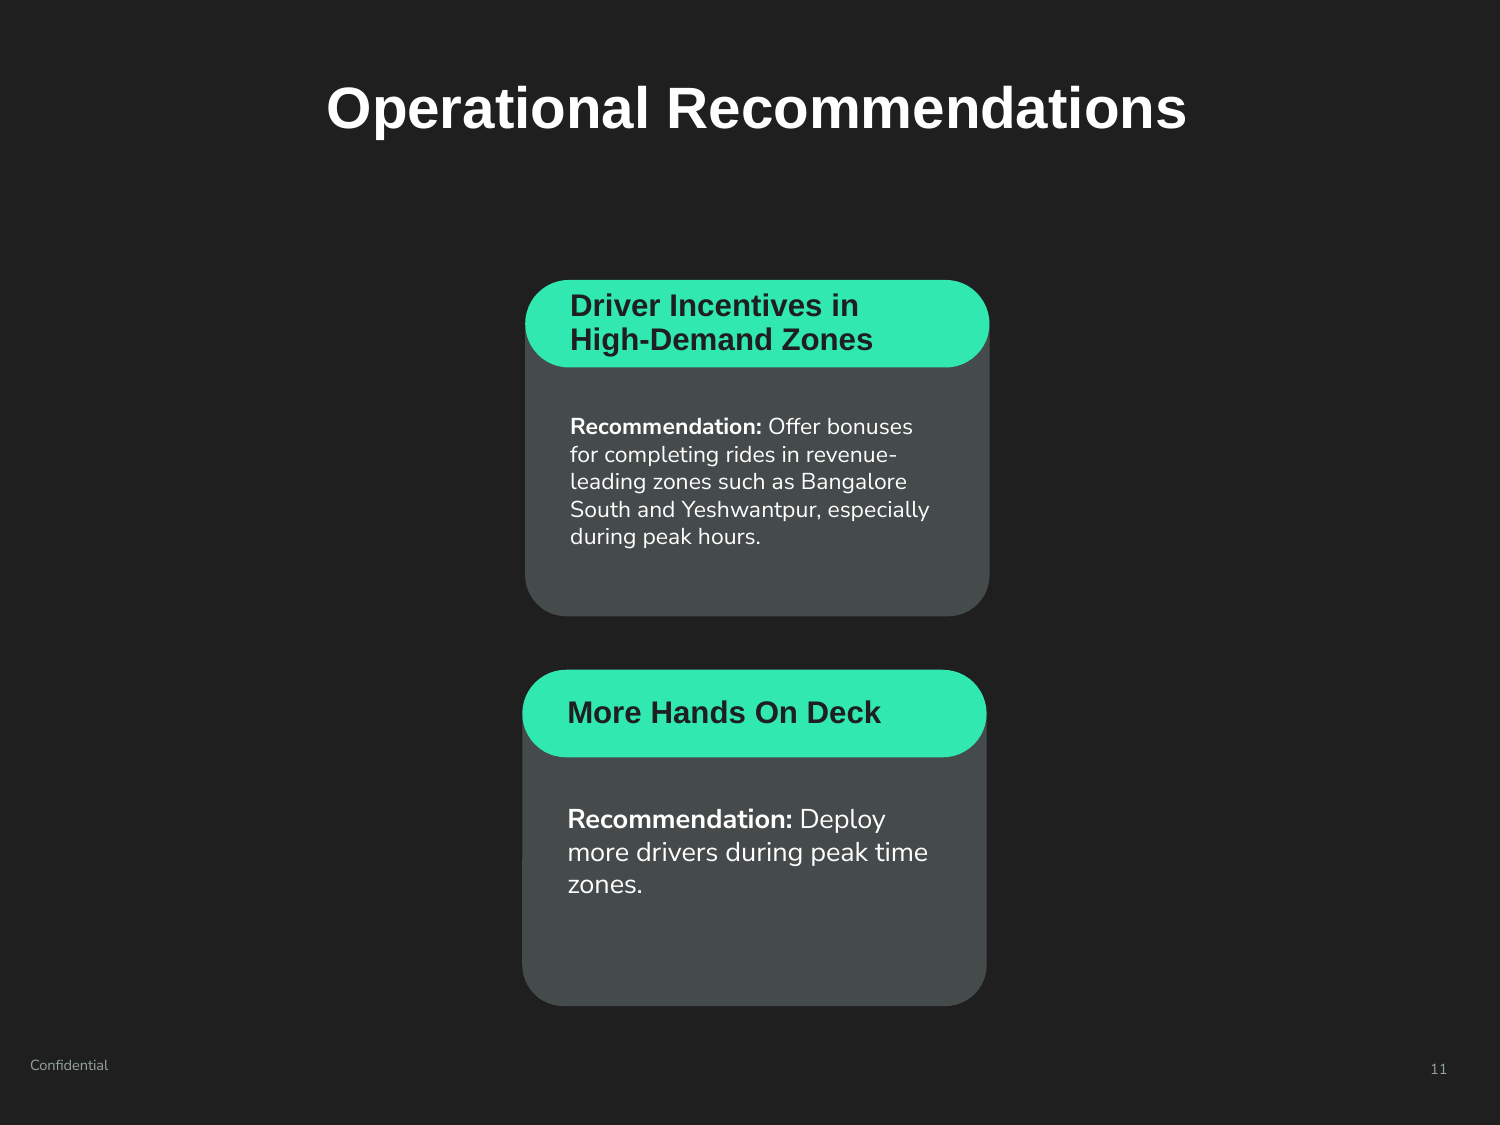

# Operational Recommendations

Driver Incentives in High-Demand Zones

Recommendation: Offer bonuses for completing rides in revenue-leading zones such as Bangalore South and Yeshwantpur, especially during peak hours.

More Hands On Deck

Recommendation: Deploy more drivers during peak time zones.

Confidential